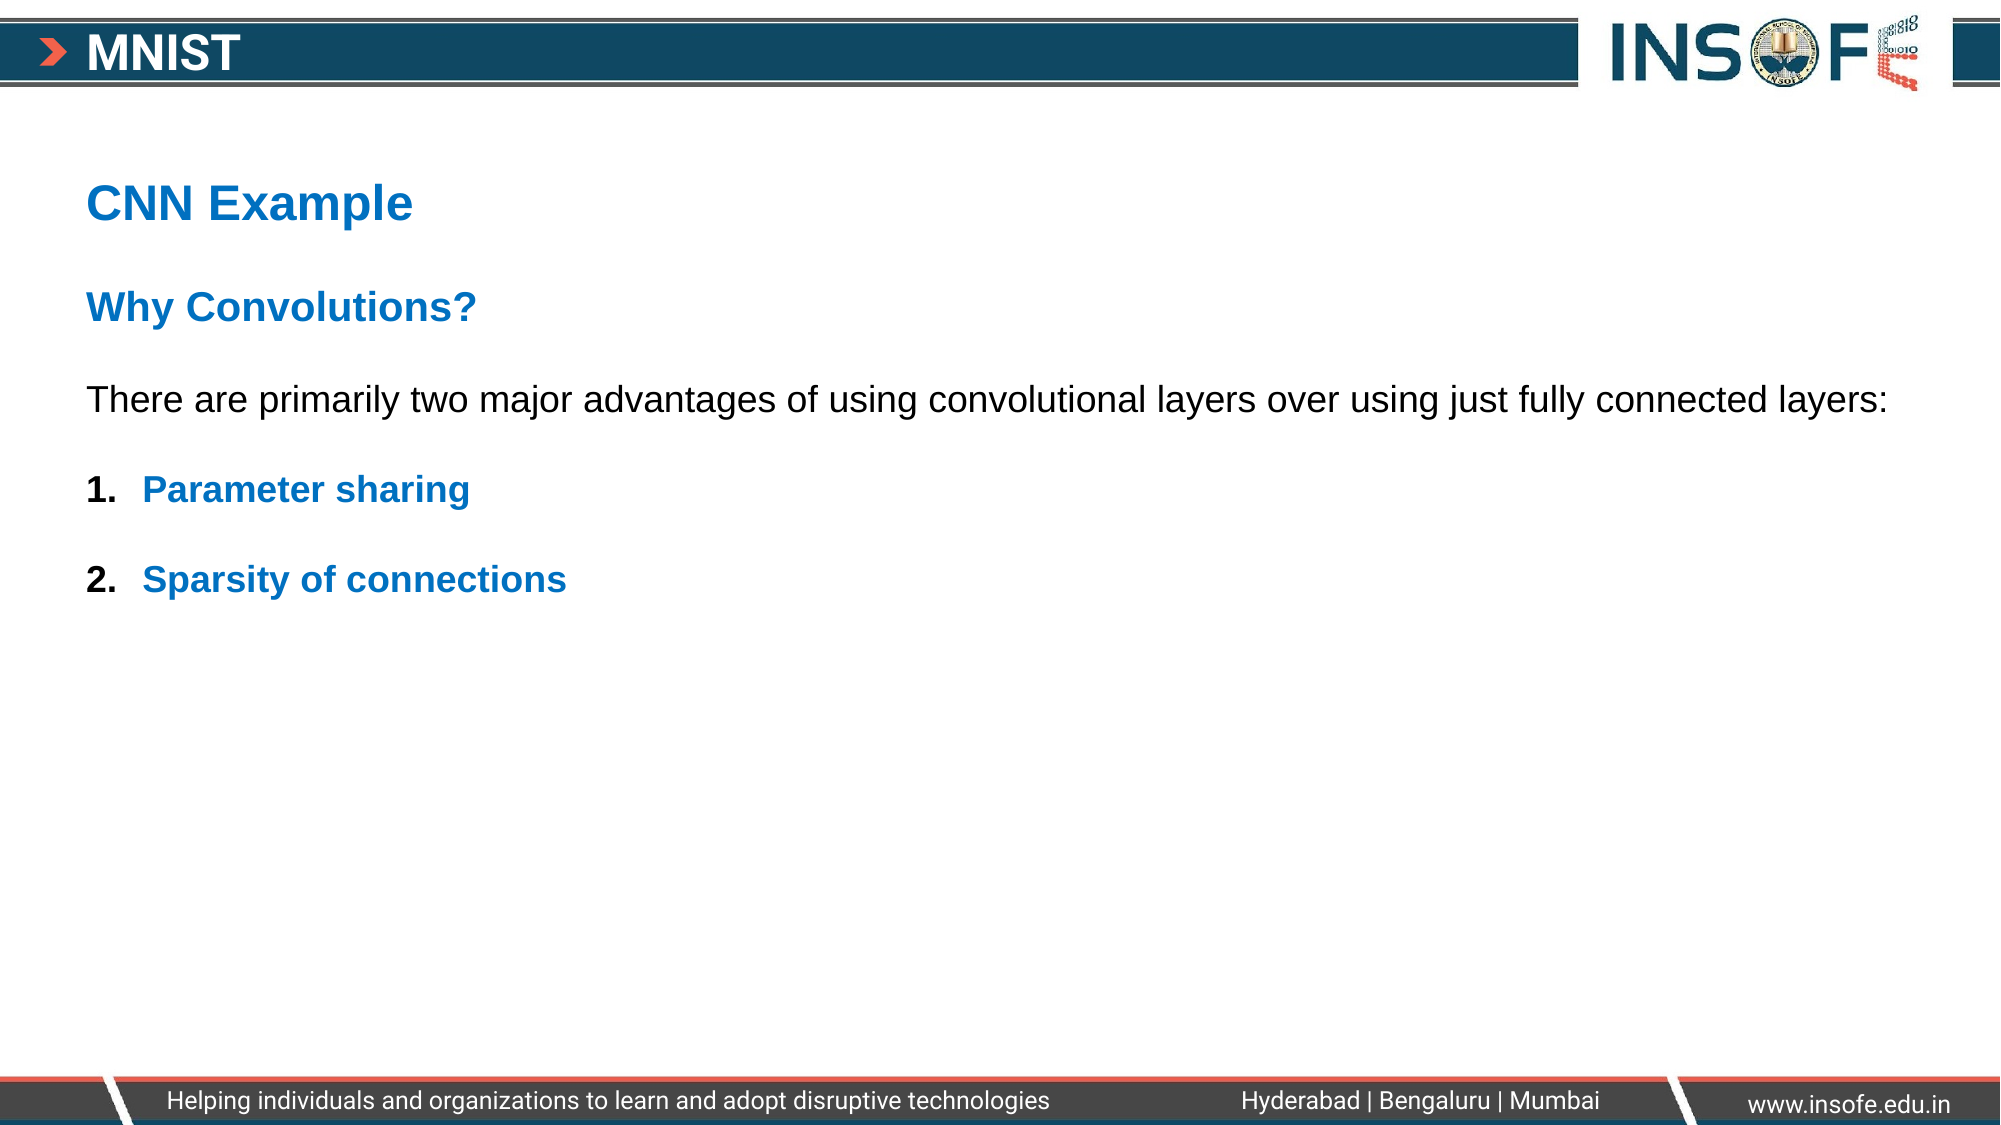

# MNIST
CNN Example
Why Convolutions?
There are primarily two major advantages of using convolutional layers over using just fully connected layers:
Parameter sharing
Sparsity of connections